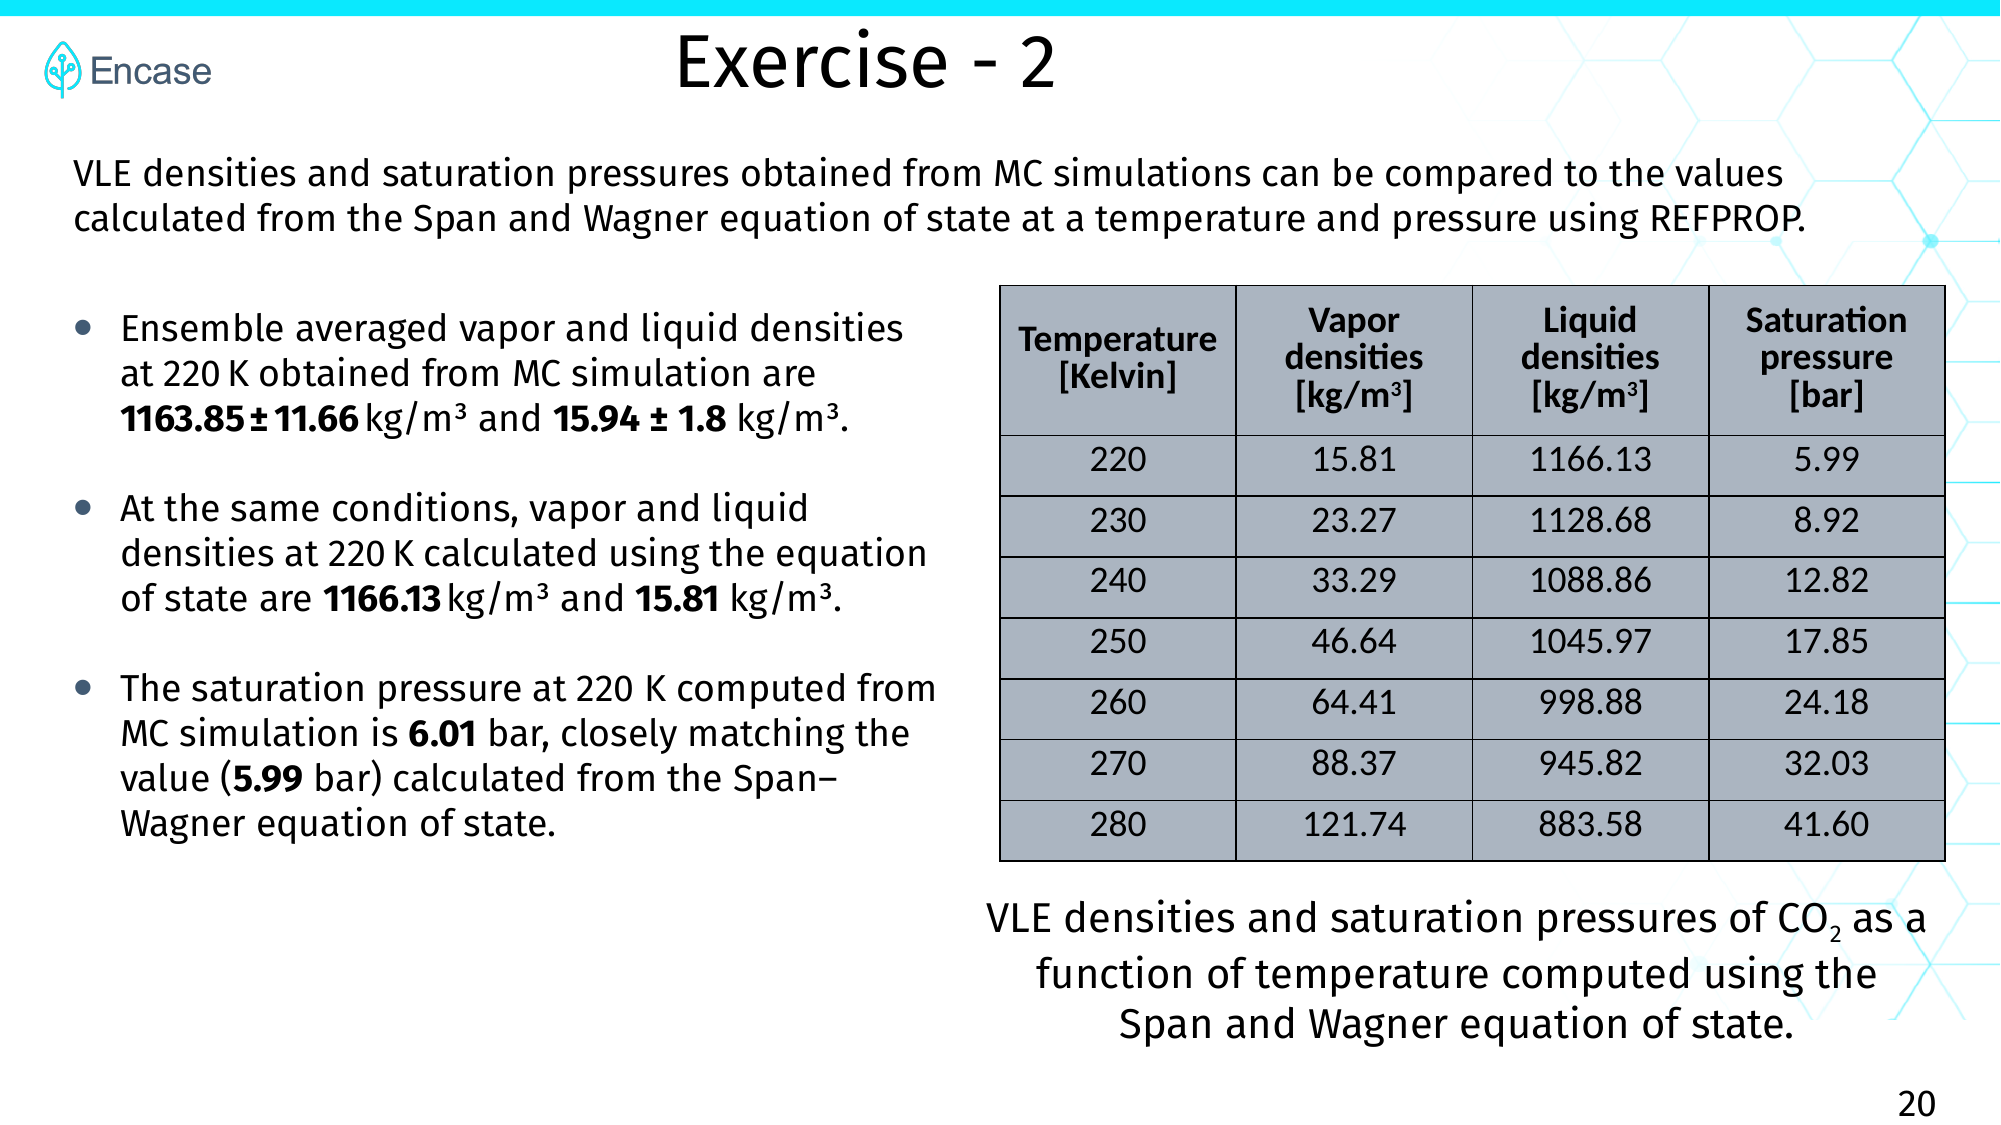

Exercise - 2
VLE densities and saturation pressures obtained from MC simulations can be compared to the values calculated from the Span and Wagner equation of state at a temperature and pressure using REFPROP.
| Temperature [Kelvin] | Vapor densities [kg/m3] | Liquid densities [kg/m3] | Saturation pressure [bar] |
| --- | --- | --- | --- |
| 220 | 15.81 | 1166.13 | 5.99 |
| 230 | 23.27 | 1128.68 | 8.92 |
| 240 | 33.29 | 1088.86 | 12.82 |
| 250 | 46.64 | 1045.97 | 17.85 |
| 260 | 64.41 | 998.88 | 24.18 |
| 270 | 88.37 | 945.82 | 32.03 |
| 280 | 121.74 | 883.58 | 41.60 |
Ensemble averaged vapor and liquid densities at 220 K obtained from MC simulation are 1163.85 ± 11.66 kg/m³ and 15.94 ± 1.8 kg/m³.
At the same conditions, vapor and liquid densities at 220 K calculated using the equation of state are 1166.13 kg/m³ and 15.81 kg/m³.

The saturation pressure at 220 K computed from MC simulation is 6.01 bar, closely matching the value (5.99 bar) calculated from the Span–Wagner equation of state.
VLE densities and saturation pressures of CO2 as a function of temperature computed using the Span and Wagner equation of state.
20